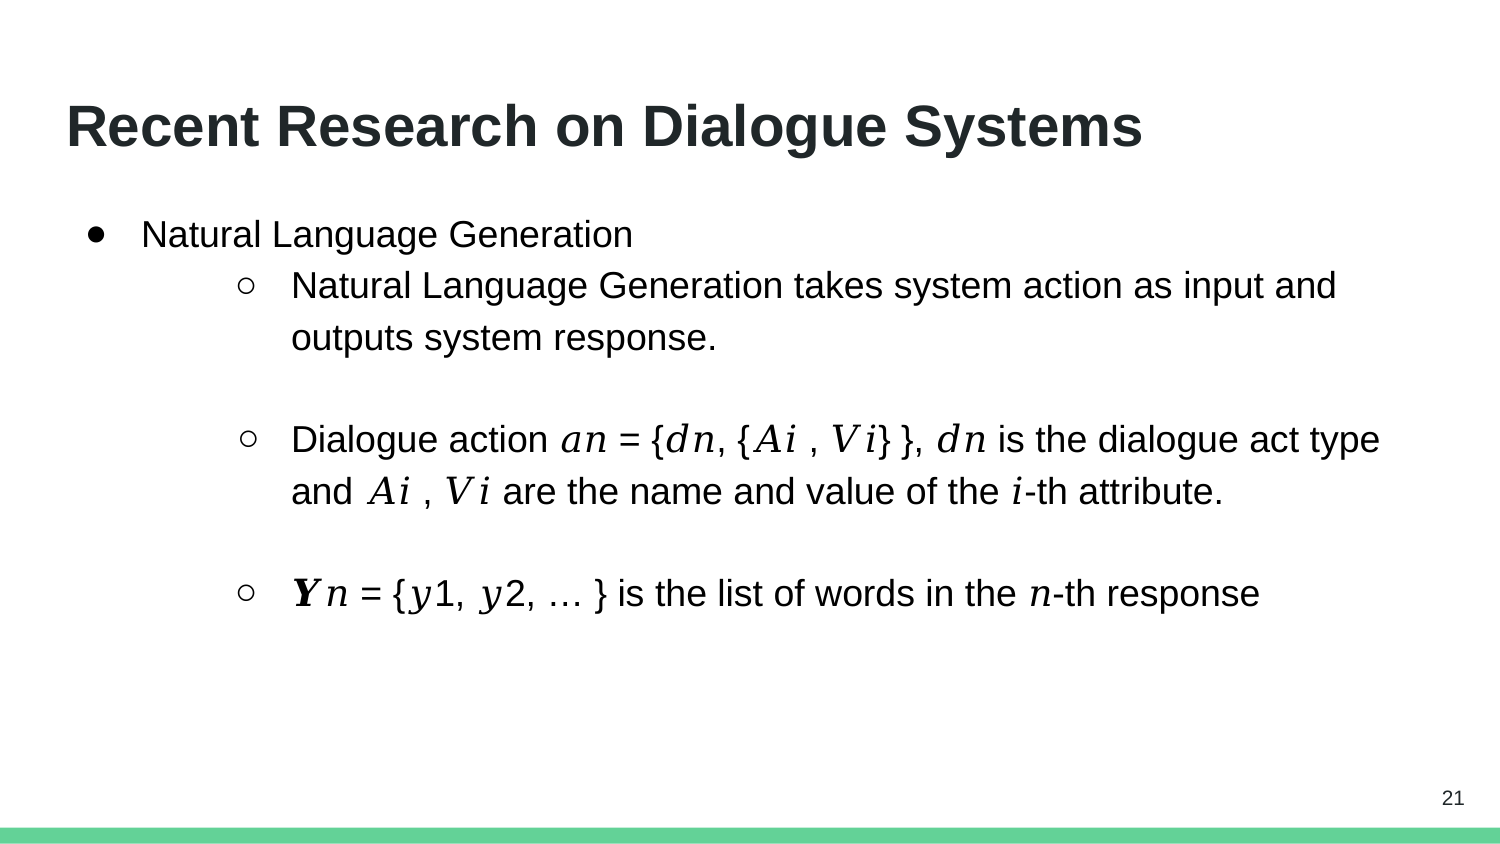

# Recent Research on Dialogue Systems

Natural Language Generation
Natural Language Generation takes system action as input and outputs system response.

Dialogue action 𝑎𝑛 = {𝑑𝑛, {𝐴𝑖 , 𝑉𝑖} }, 𝑑𝑛 is the dialogue act type and 𝐴𝑖 , 𝑉𝑖 are the name and value of the 𝑖-th attribute.

𝒀𝑛 = {𝑦1, 𝑦2, … } is the list of words in the 𝑛-th response

21